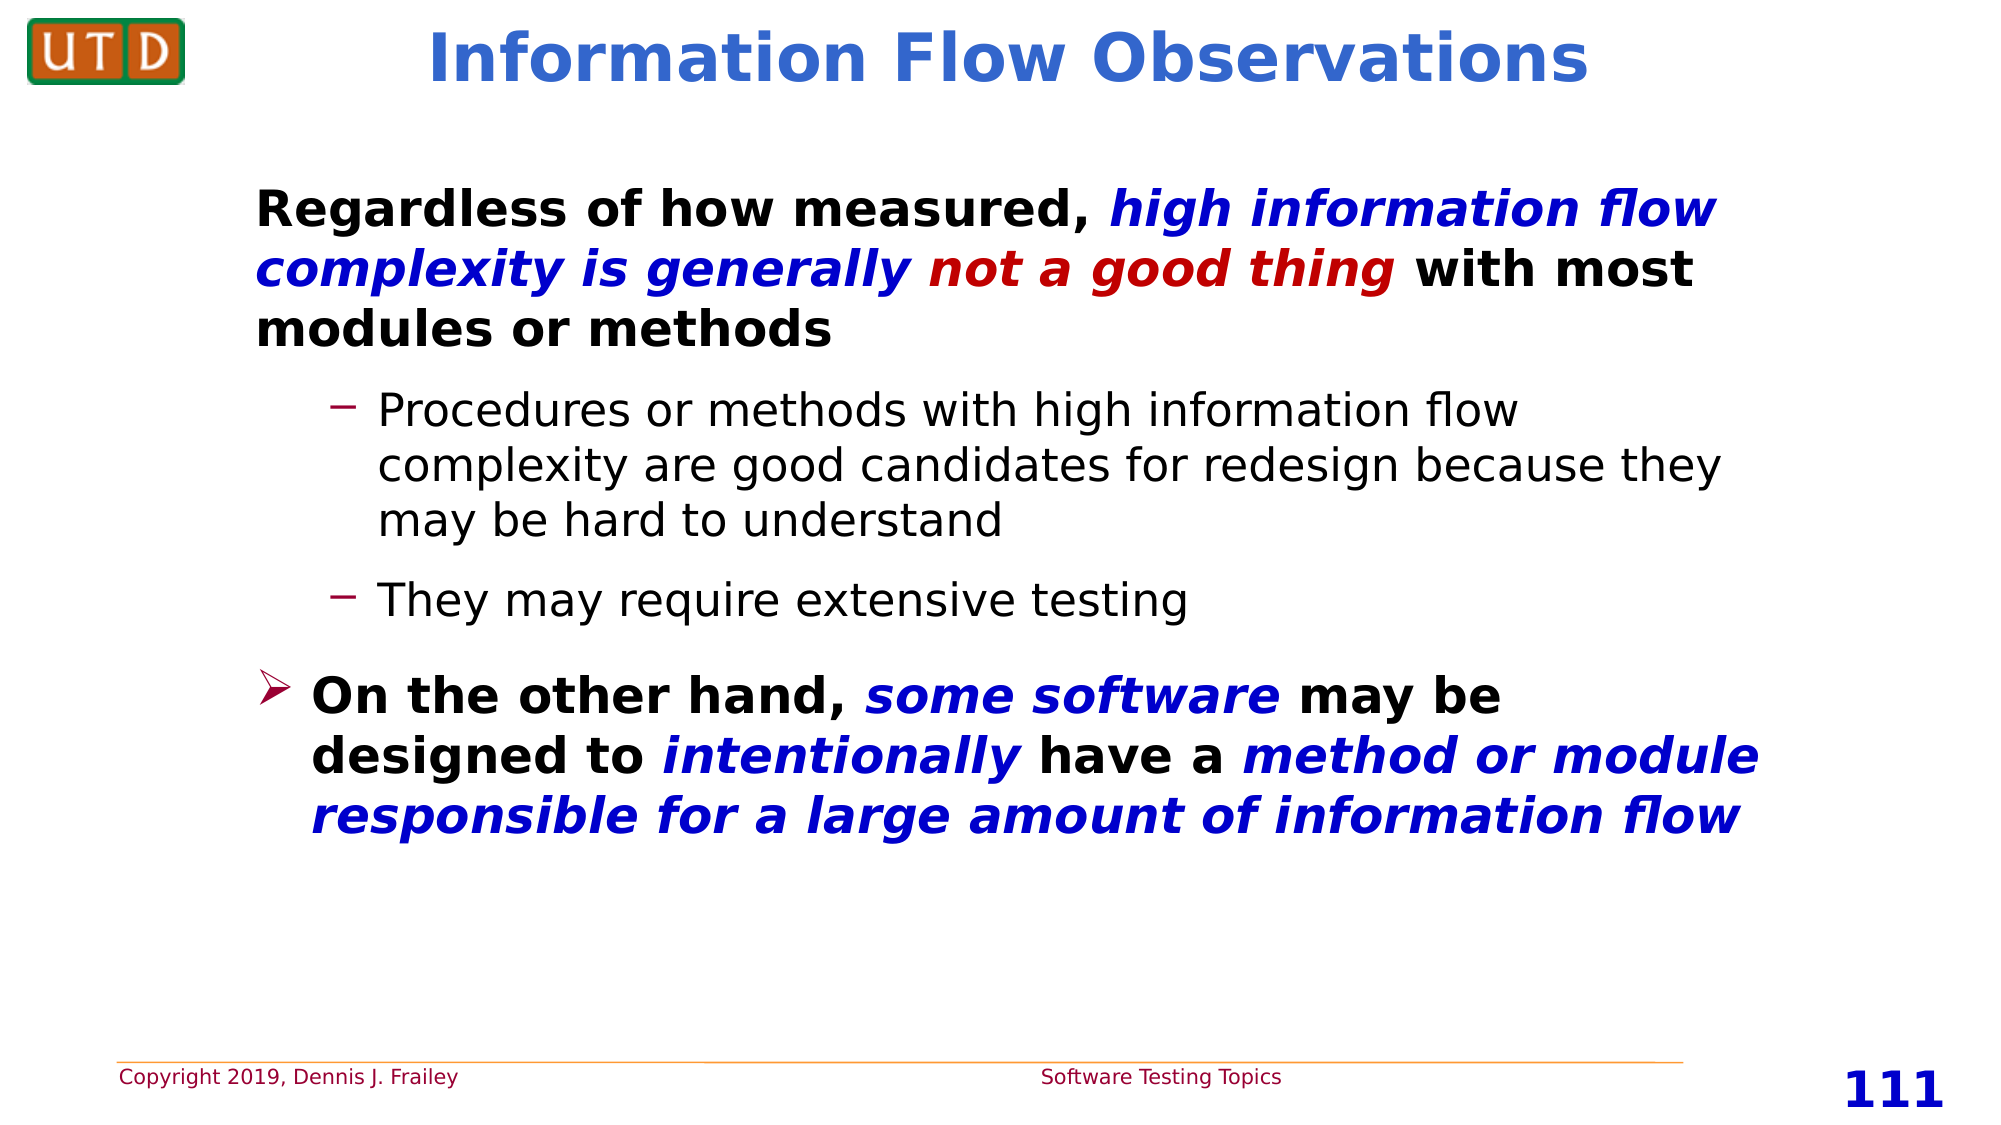

# Information Flow Observations
Regardless of how measured, high information flow complexity is generally not a good thing with most modules or methods
Procedures or methods with high information flow complexity are good candidates for redesign because they may be hard to understand
They may require extensive testing
On the other hand, some software may be designed to intentionally have a method or module responsible for a large amount of information flow